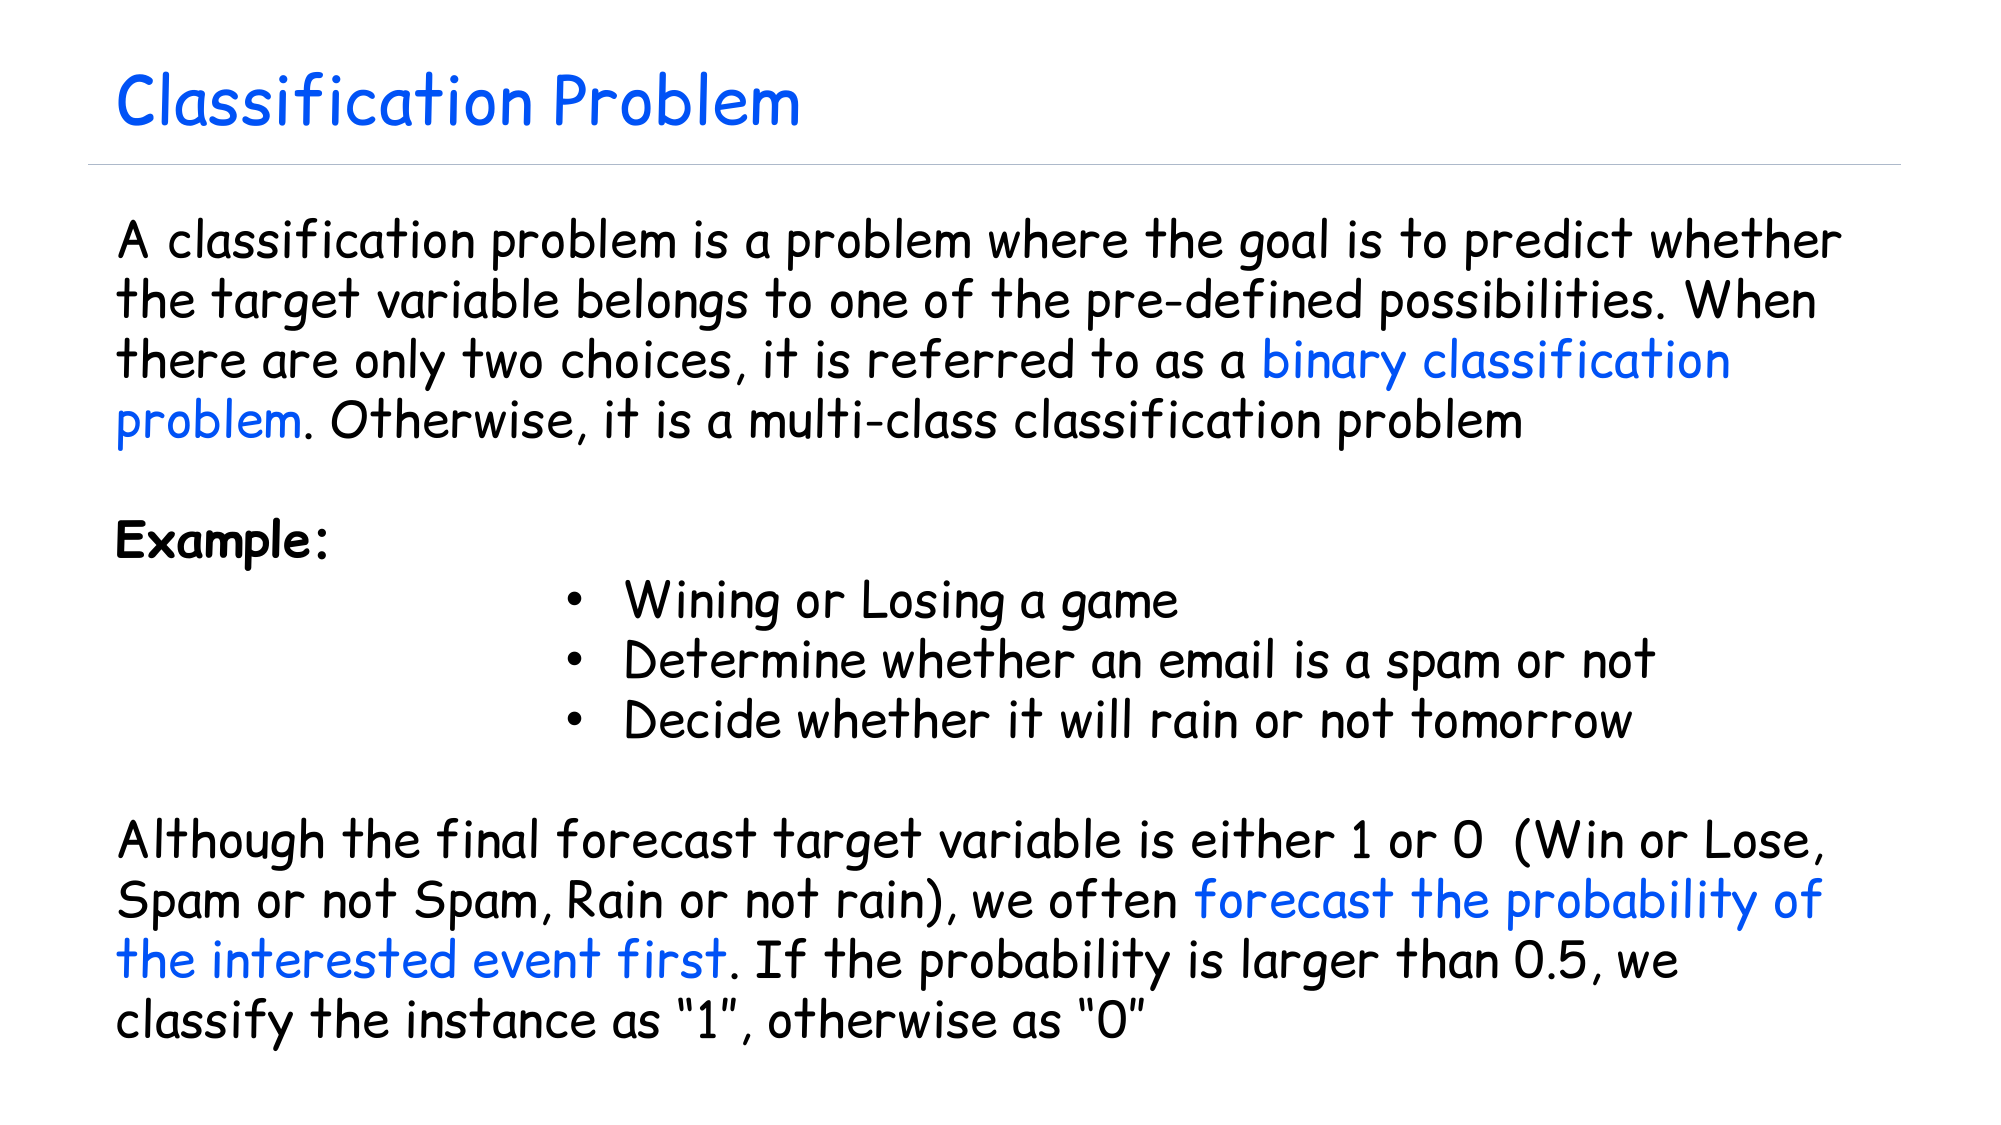

# Classification Problem
A classification problem is a problem where the goal is to predict whether the target variable belongs to one of the pre-defined possibilities. When there are only two choices, it is referred to as a binary classification problem. Otherwise, it is a multi-class classification problem

Example:
Wining or Losing a game
Determine whether an email is a spam or not
Decide whether it will rain or not tomorrow

Although the final forecast target variable is either 1 or 0  (Win or Lose, Spam or not Spam, Rain or not rain), we often forecast the probability of the interested event first. If the probability is larger than 0.5, we classify the instance as “1”, otherwise as “0”